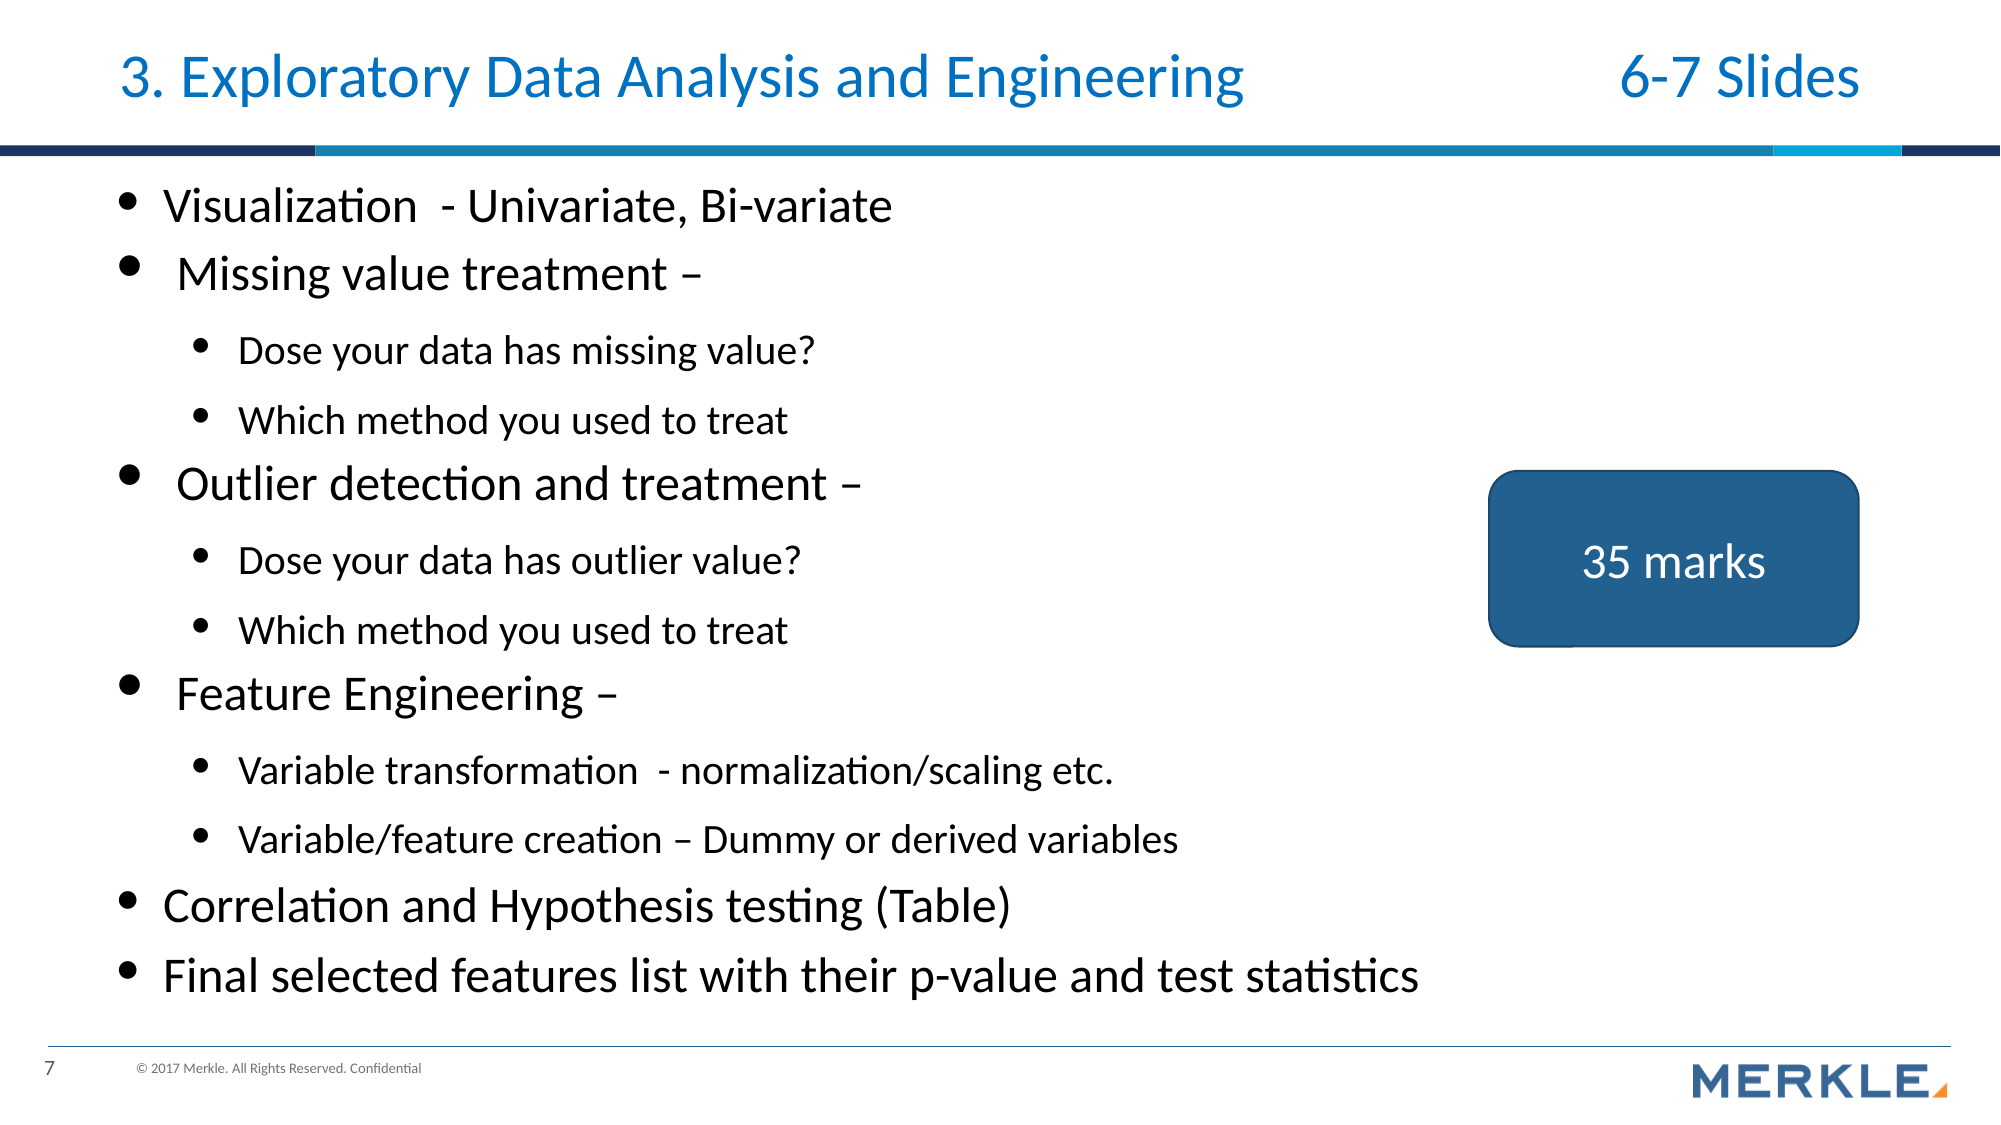

# 3. Exploratory Data Analysis and Engineering 			6-7 Slides

Visualization  - Univariate, Bi-variate
 Missing value treatment –
Dose your data has missing value?
Which method you used to treat
 Outlier detection and treatment –
Dose your data has outlier value?
Which method you used to treat
 Feature Engineering –
Variable transformation  - normalization/scaling etc.
Variable/feature creation – Dummy or derived variables
Correlation and Hypothesis testing (Table)
Final selected features list with their p-value and test statistics

35 marks